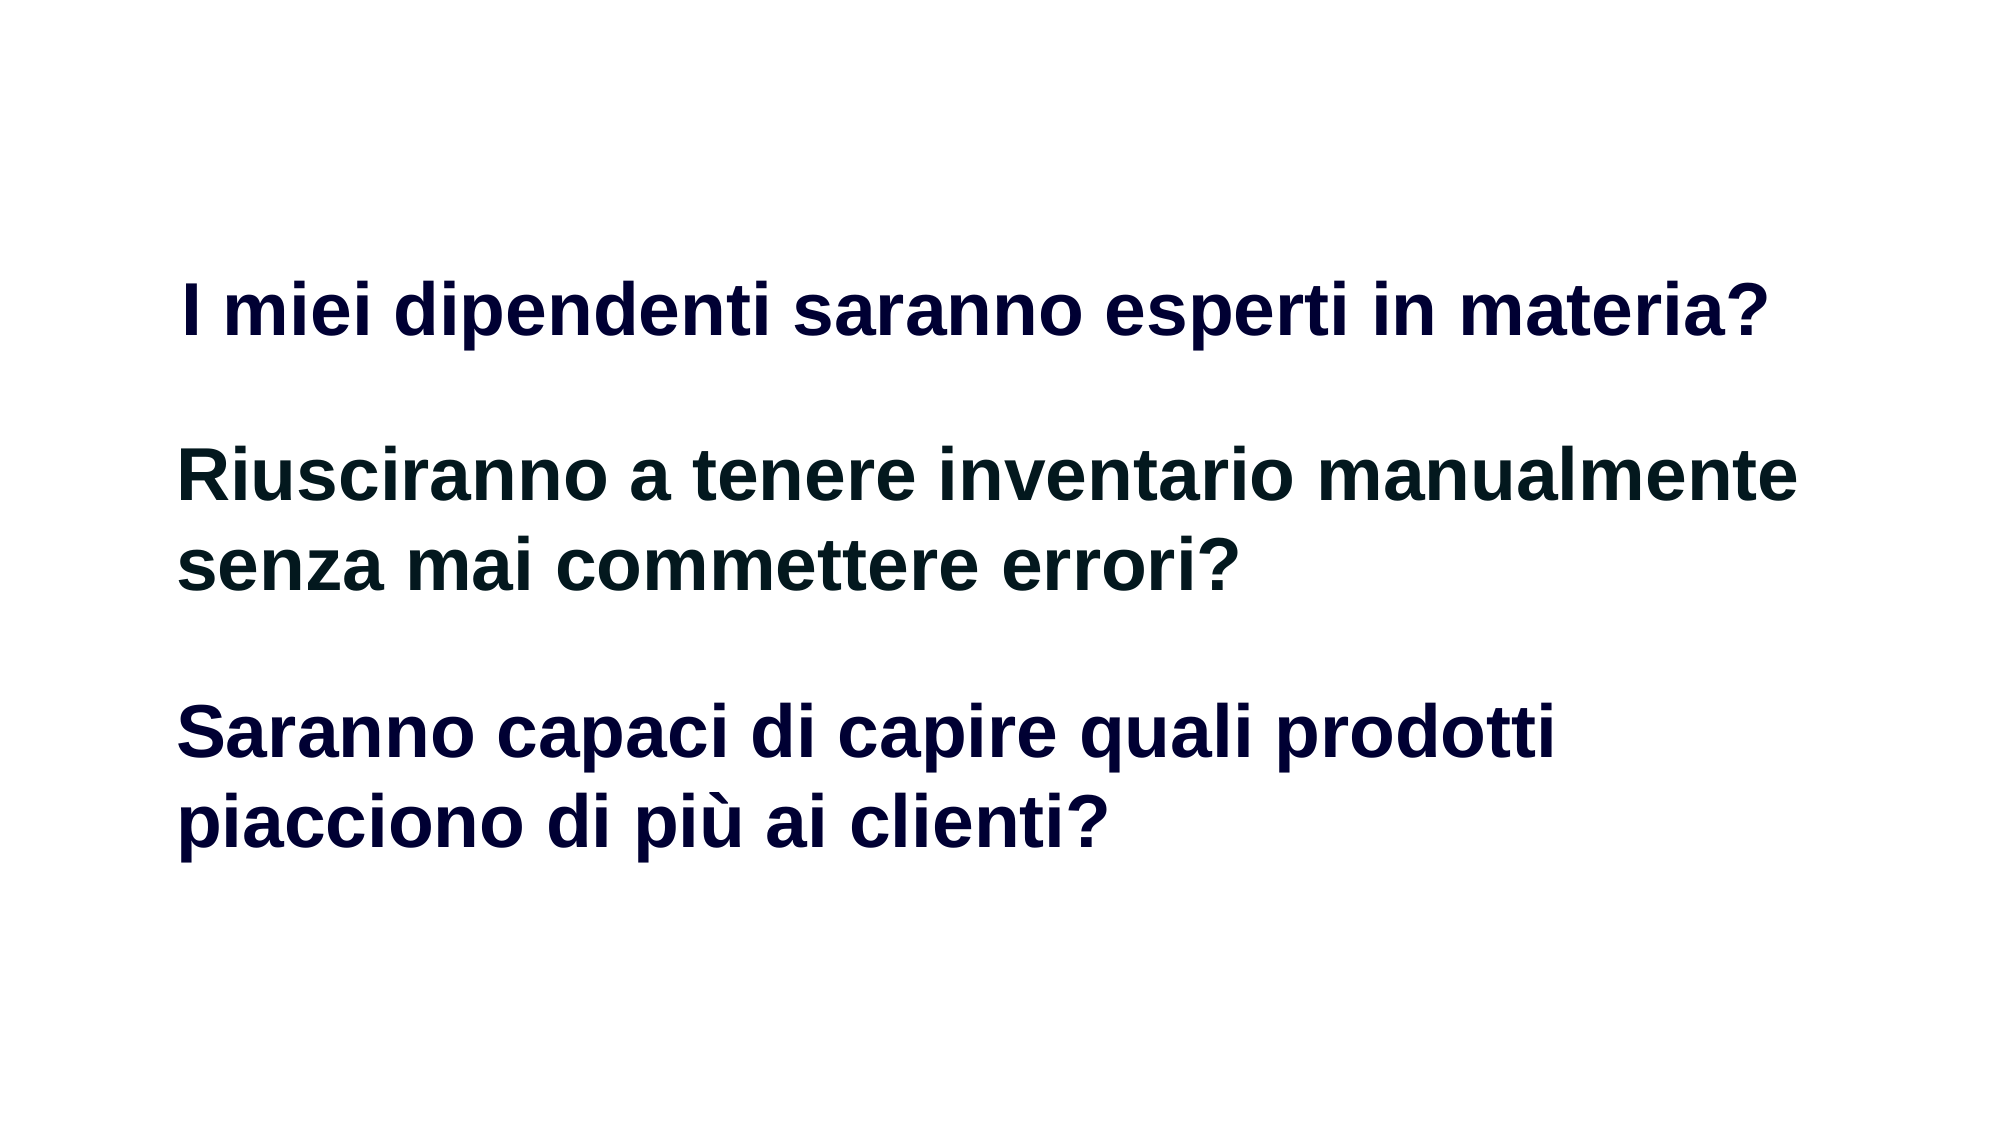

I miei dipendenti saranno esperti in materia?
Riusciranno a tenere inventario manualmente senza mai commettere errori?
Saranno capaci di capire quali prodotti piacciono di più ai clienti?